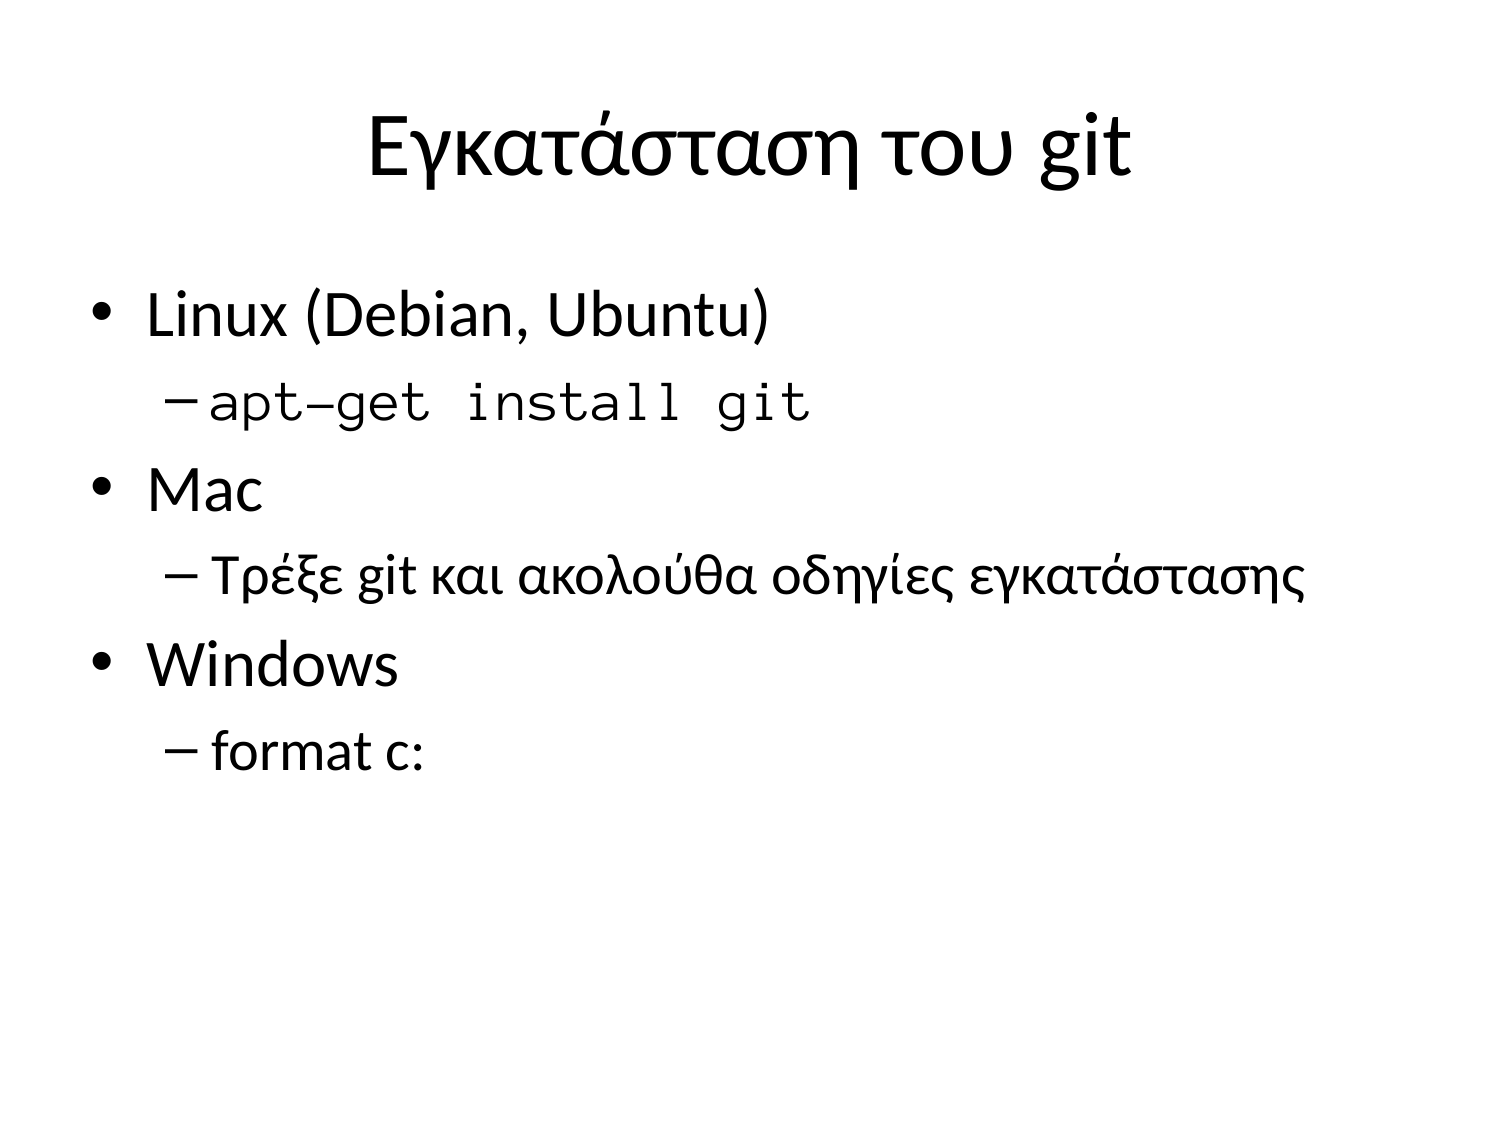

# Εγκατάσταση του git
Linux (Debian, Ubuntu)
apt-get install git
Mac
Τρέξε git και ακολούθα οδηγίες εγκατάστασης
Windows
format c: